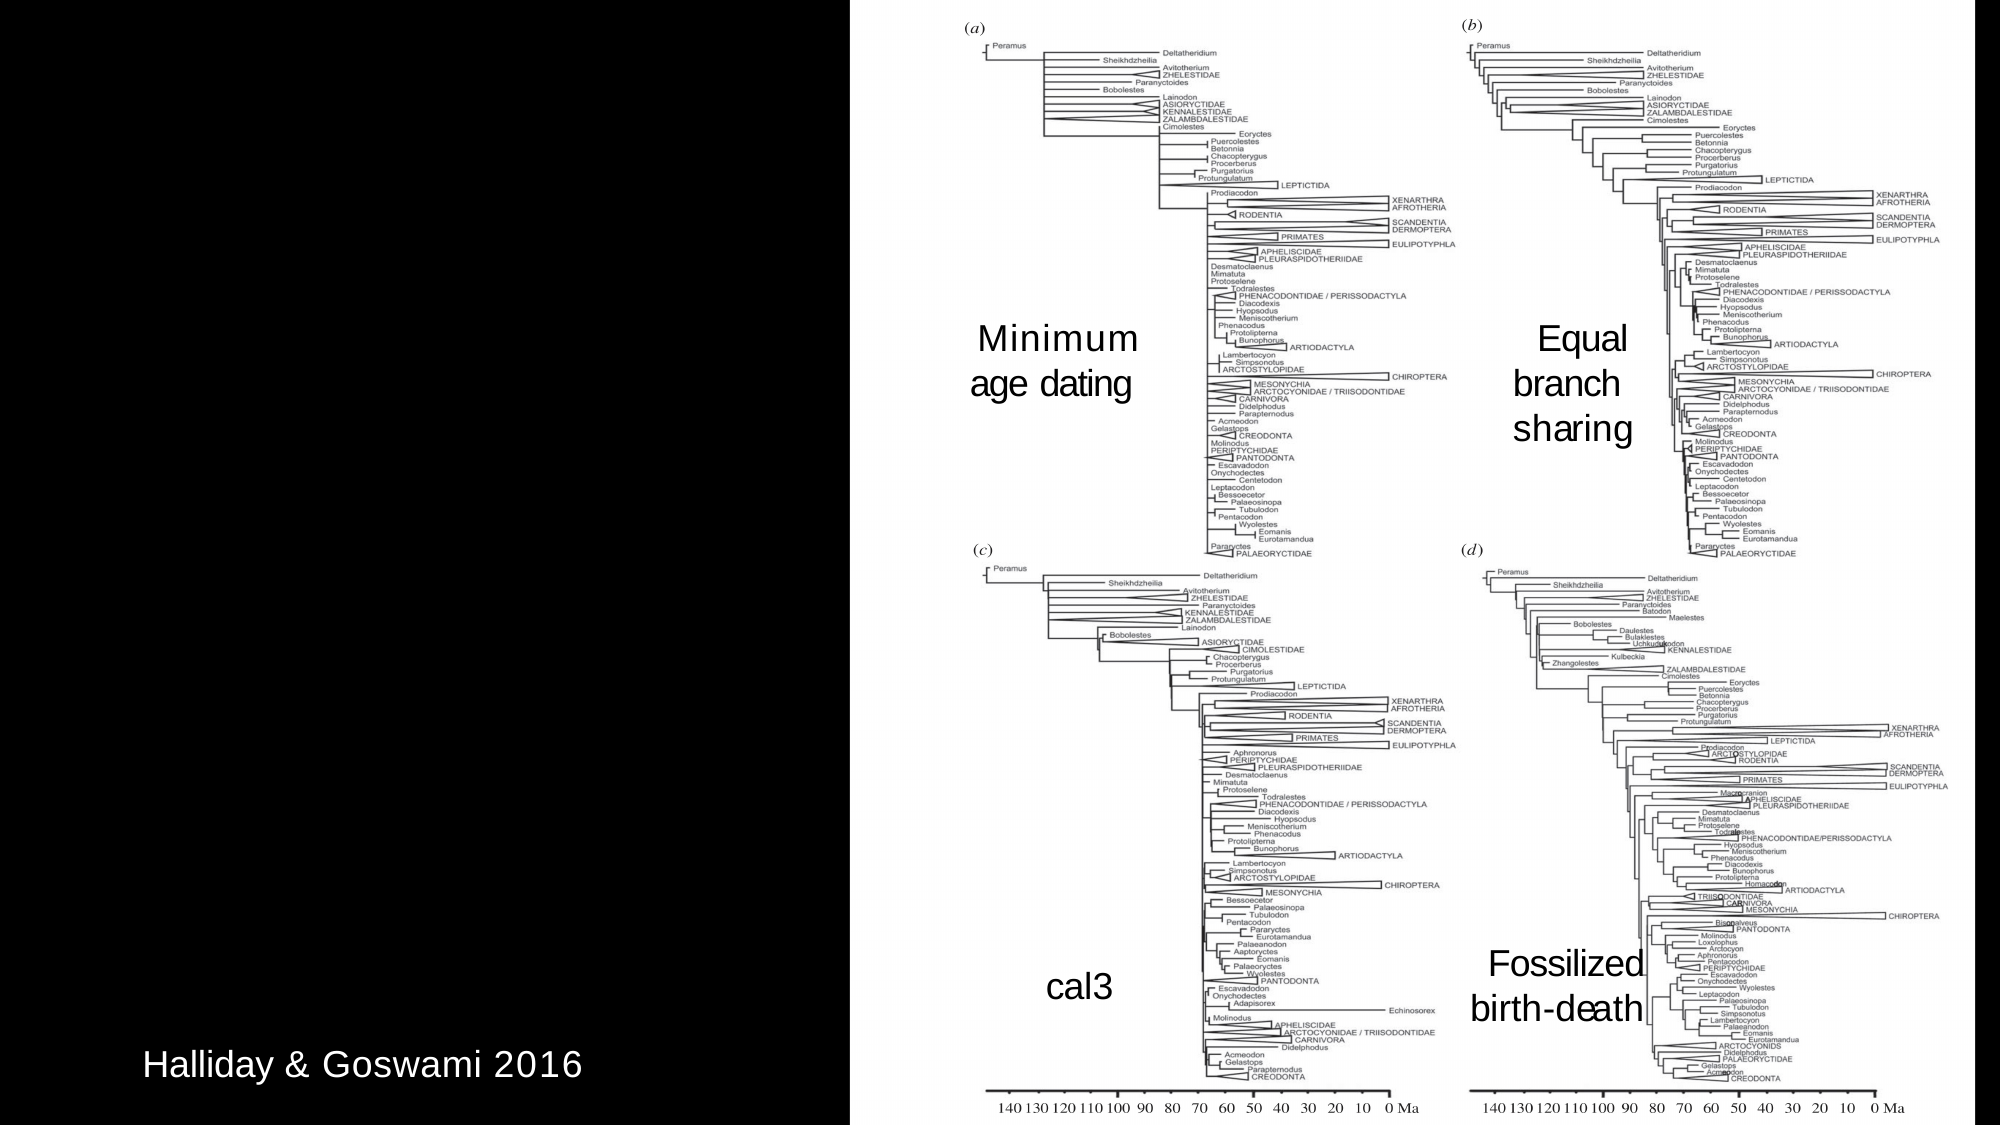

Minimum  age dating
Equal  branch  sharing
Fossilized  birth-death
cal3
Halliday & Goswami 2016